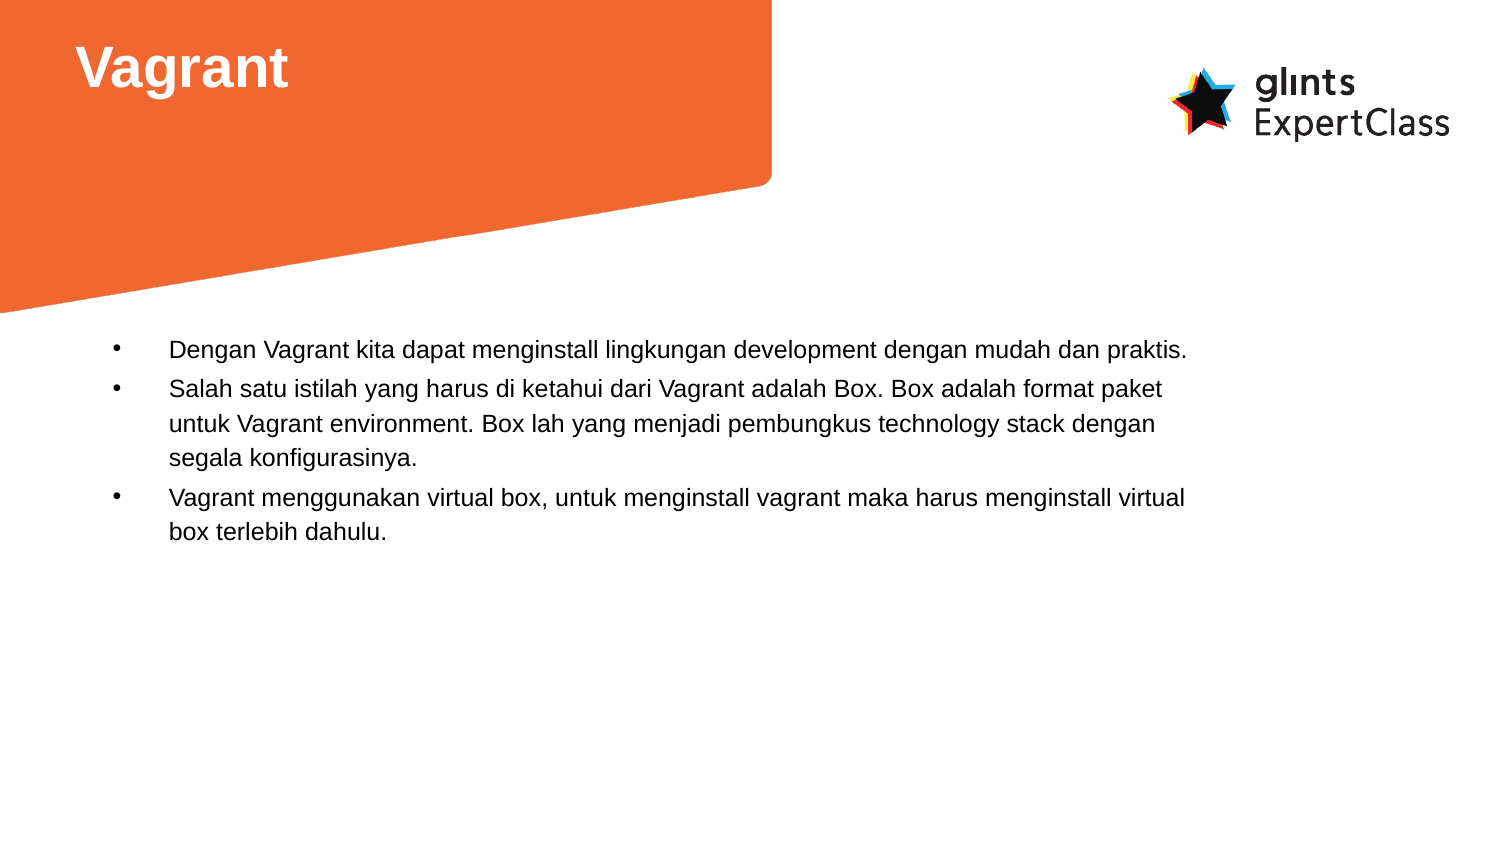

Vagrant

Dengan Vagrant kita dapat menginstall lingkungan development dengan mudah dan praktis.
Salah satu istilah yang harus di ketahui dari Vagrant adalah Box. Box adalah format paket untuk Vagrant environment. Box lah yang menjadi pembungkus technology stack dengan segala konfigurasinya.
Vagrant menggunakan virtual box, untuk menginstall vagrant maka harus menginstall virtual box terlebih dahulu.